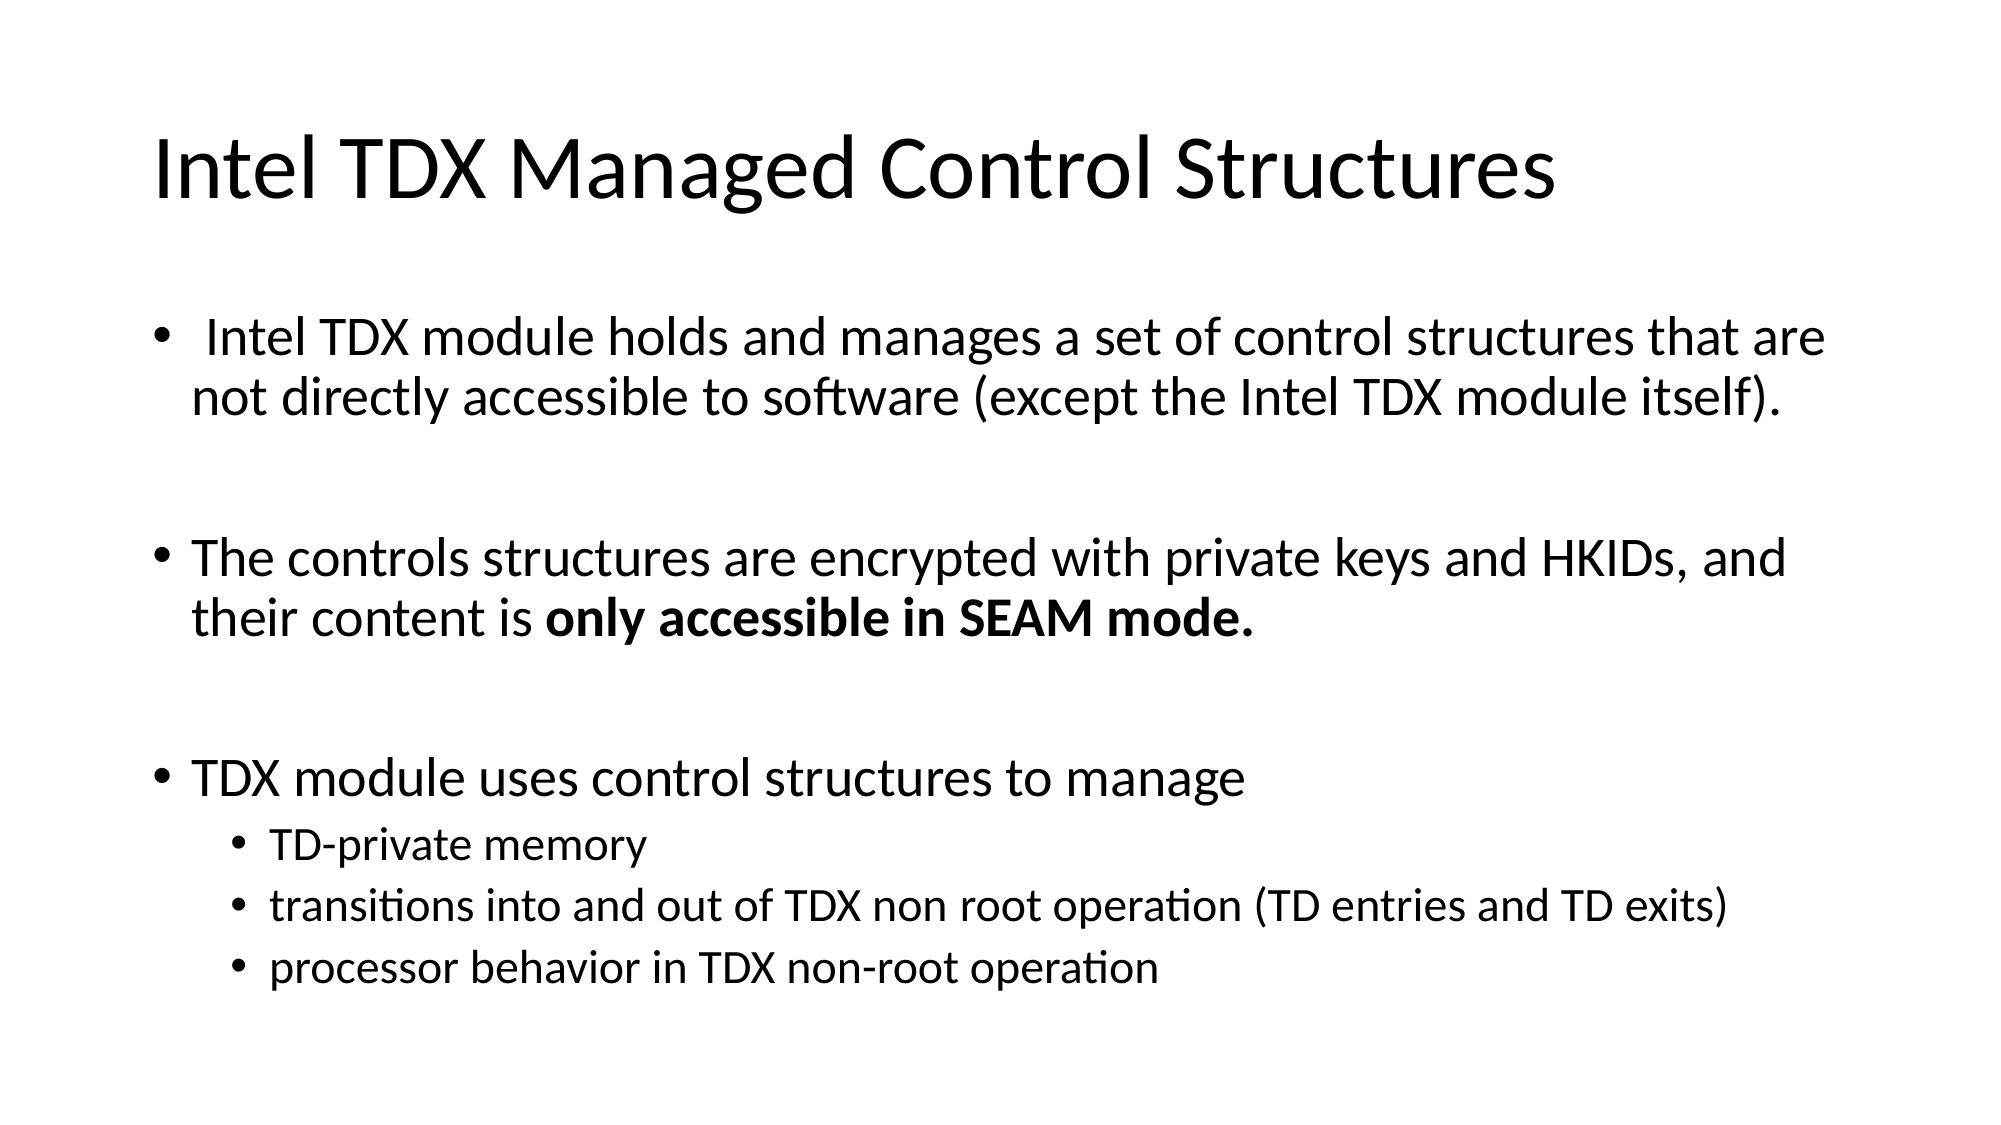

# ﻿Intel TDX Managed Control Structures
﻿ Intel TDX module holds and manages a set of control structures that are not directly accessible to software (except the Intel TDX module itself).

The controls structures are encrypted with private keys and HKIDs, and their content is only accessible in SEAM mode.

TDX module uses control structures to manage
TD-private memory
transitions into and out of TDX non root operation (TD entries and TD exits)
processor behavior in TDX non-root operation